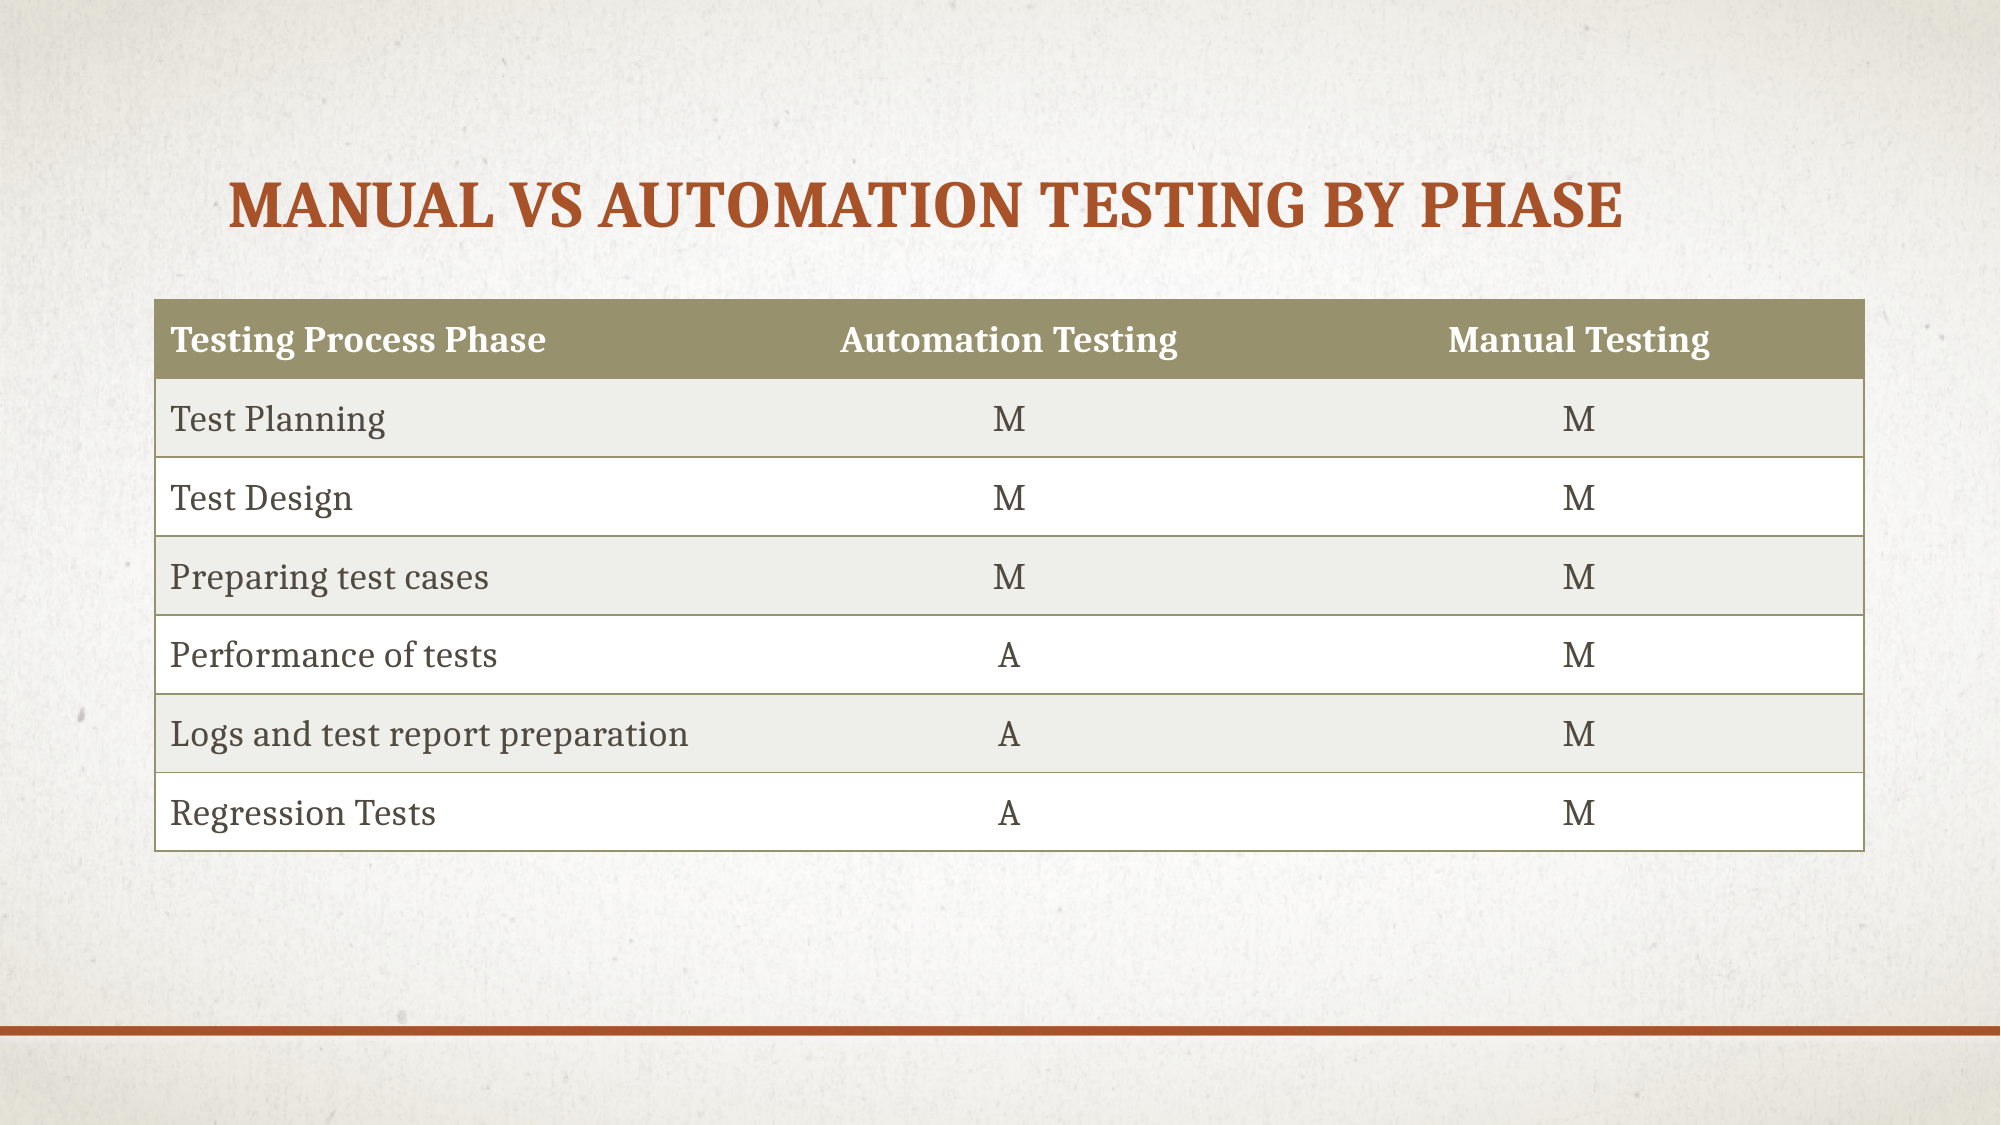

# Manual vs automation Testing by phase
| Testing Process Phase | Automation Testing | Manual Testing |
| --- | --- | --- |
| Test Planning | M | M |
| Test Design | M | M |
| Preparing test cases | M | M |
| Performance of tests | A | M |
| Logs and test report preparation | A | M |
| Regression Tests | A | M |